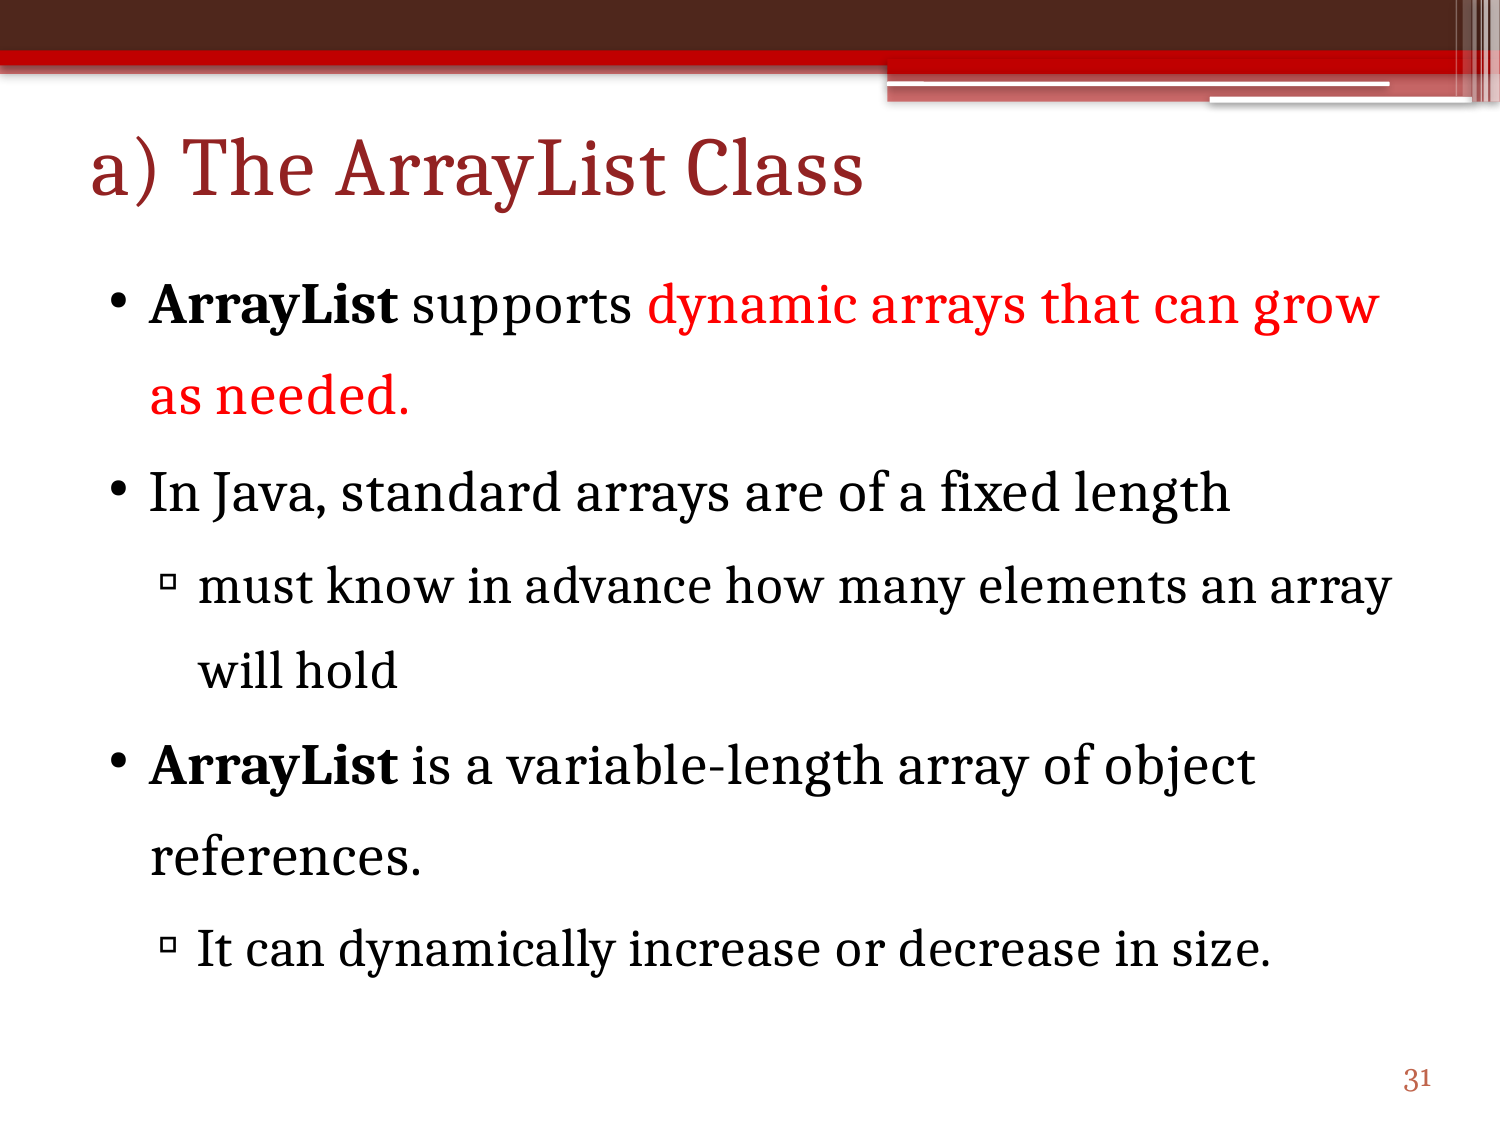

# a) The ArrayList Class
ArrayList supports dynamic arrays that can grow as needed.
In Java, standard arrays are of a fixed length
must know in advance how many elements an array will hold
ArrayList is a variable-length array of object references.
It can dynamically increase or decrease in size.
31